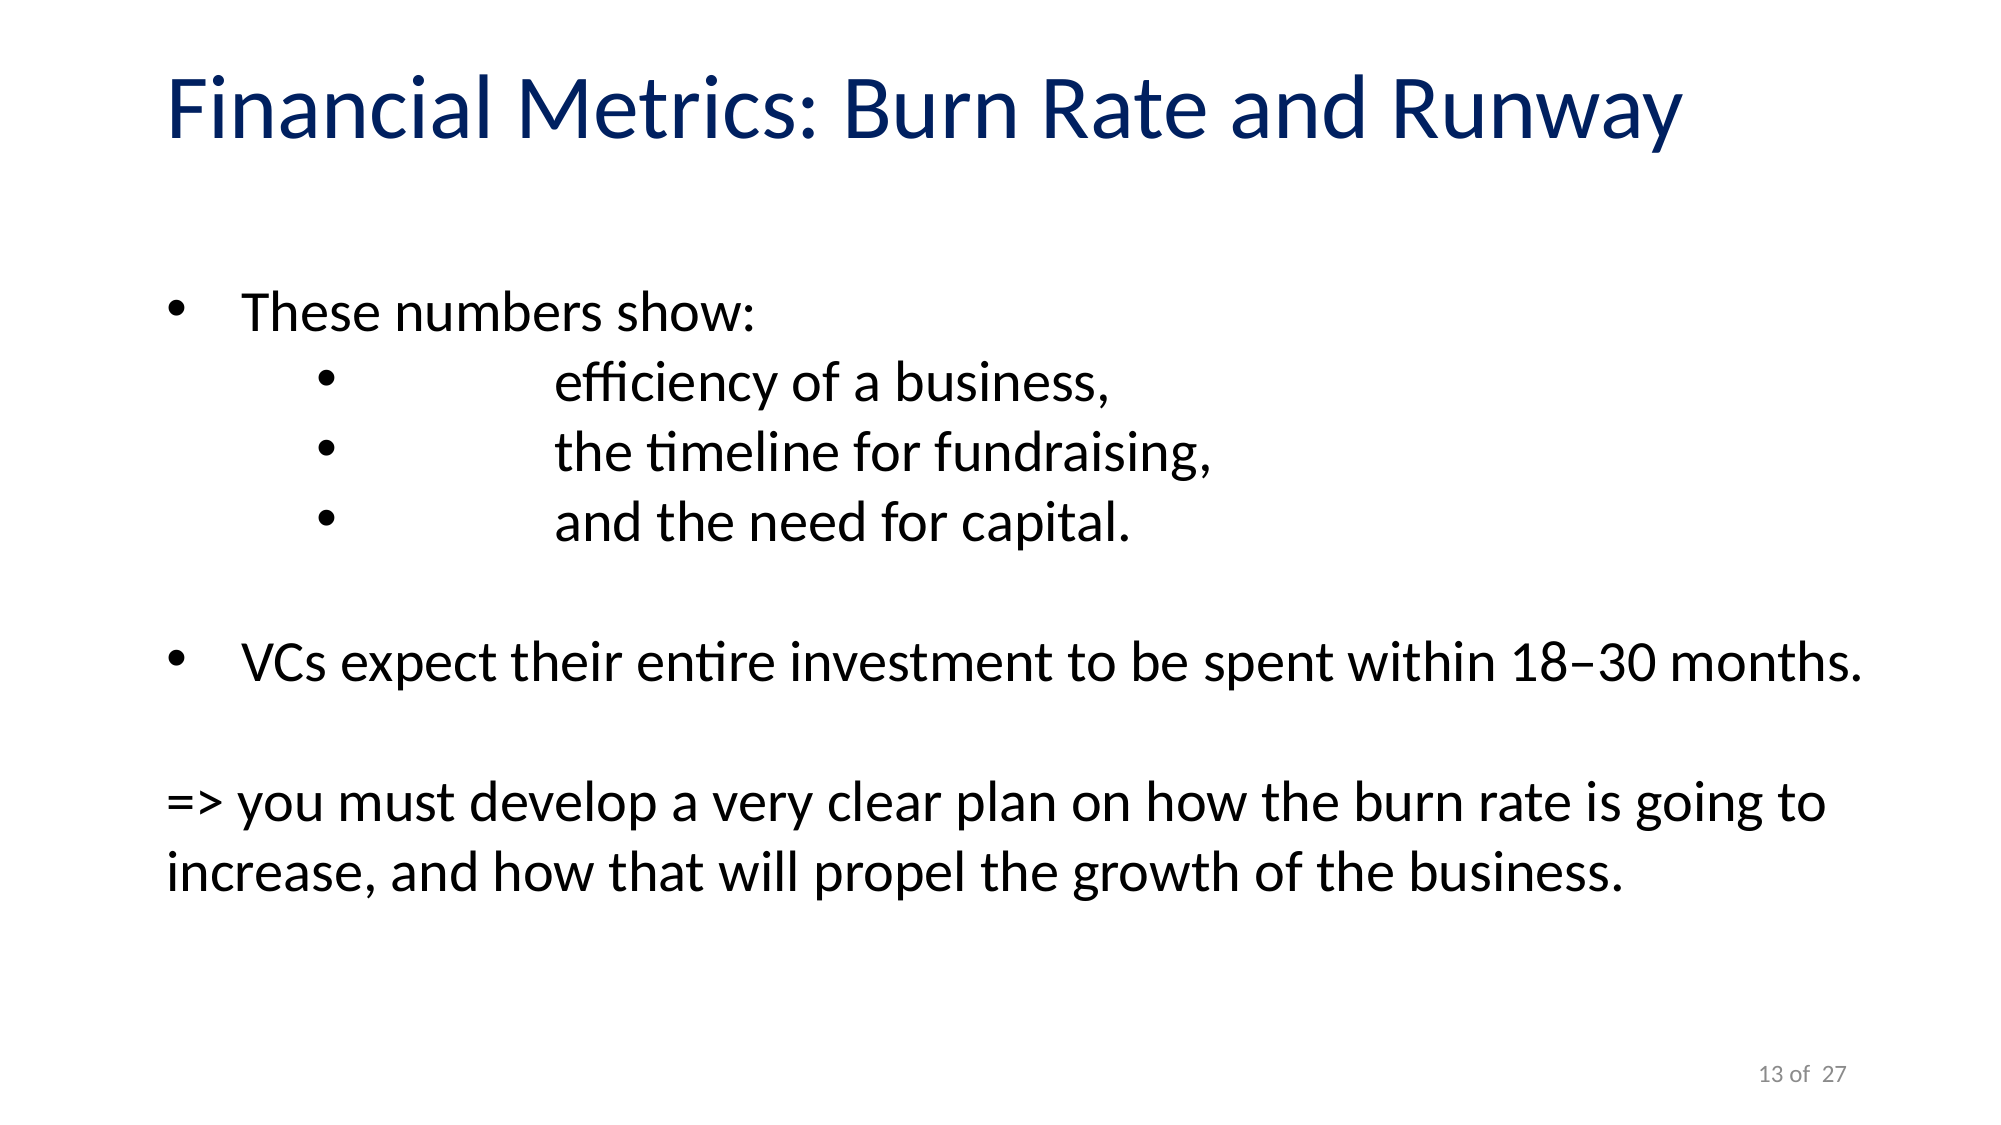

Financial Metrics: Burn Rate and Runway

These numbers show:
	 efficiency of a business,
	 the timeline for fundraising,
	 and the need for capital.

VCs expect their entire investment to be spent within 18–30 months.

=> you must develop a very clear plan on how the burn rate is going to increase, and how that will propel the growth of the business.
13